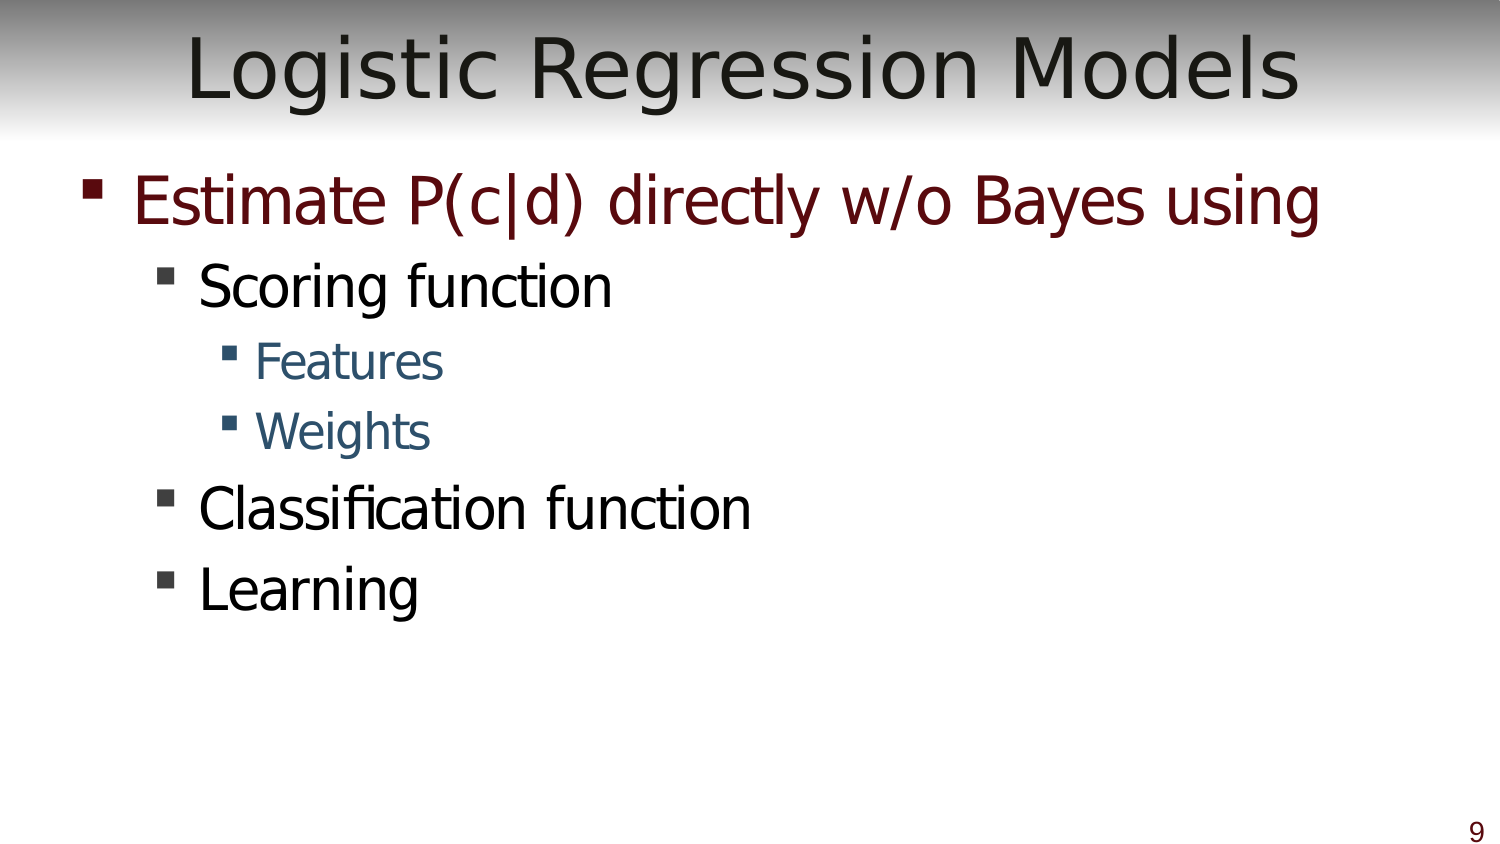

# Logistic Regression Models
Estimate P(c|d) directly w/o Bayes using
Scoring function
Features
Weights
Classification function
Learning
9